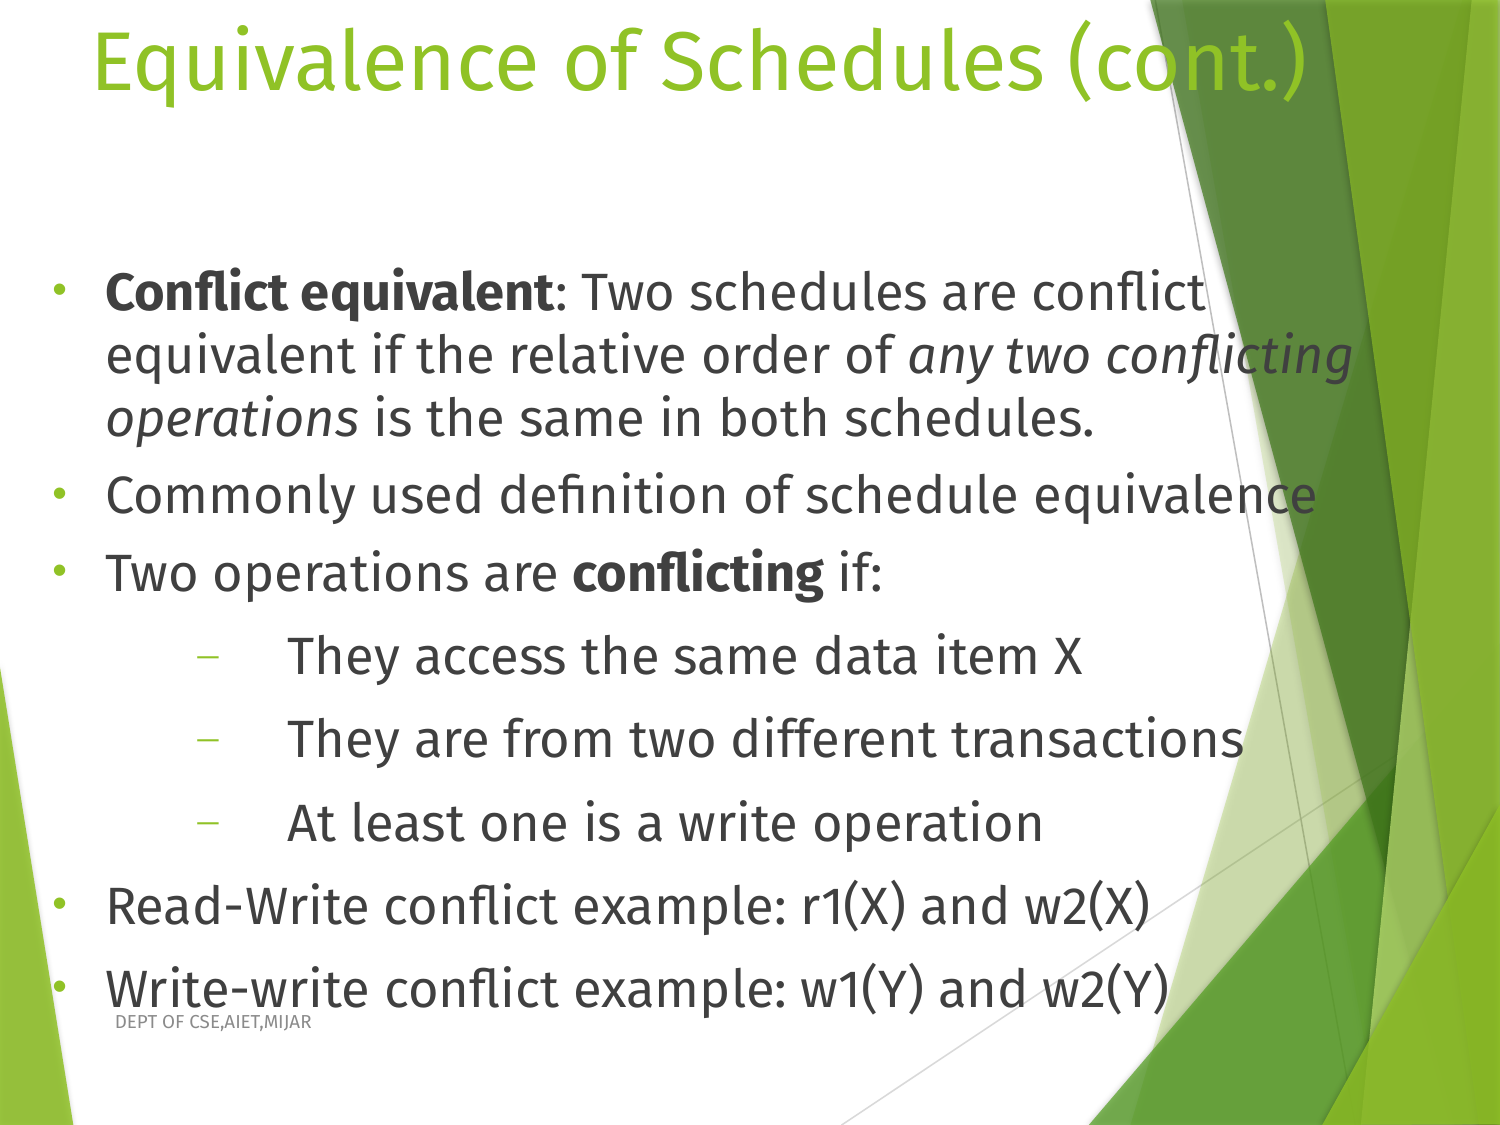

# Equivalence of Schedules (cont.)
Conflict equivalent: Two schedules are conflict equivalent if the relative order of any two conflicting operations is the same in both schedules.
Commonly used definition of schedule equivalence
Two operations are conflicting if:
They access the same data item X
They are from two different transactions
At least one is a write operation
Read-Write conflict example: r1(X) and w2(X)
Write-write conflict example: w1(Y) and w2(Y)
DEPT OF CSE,AIET,MIJAR